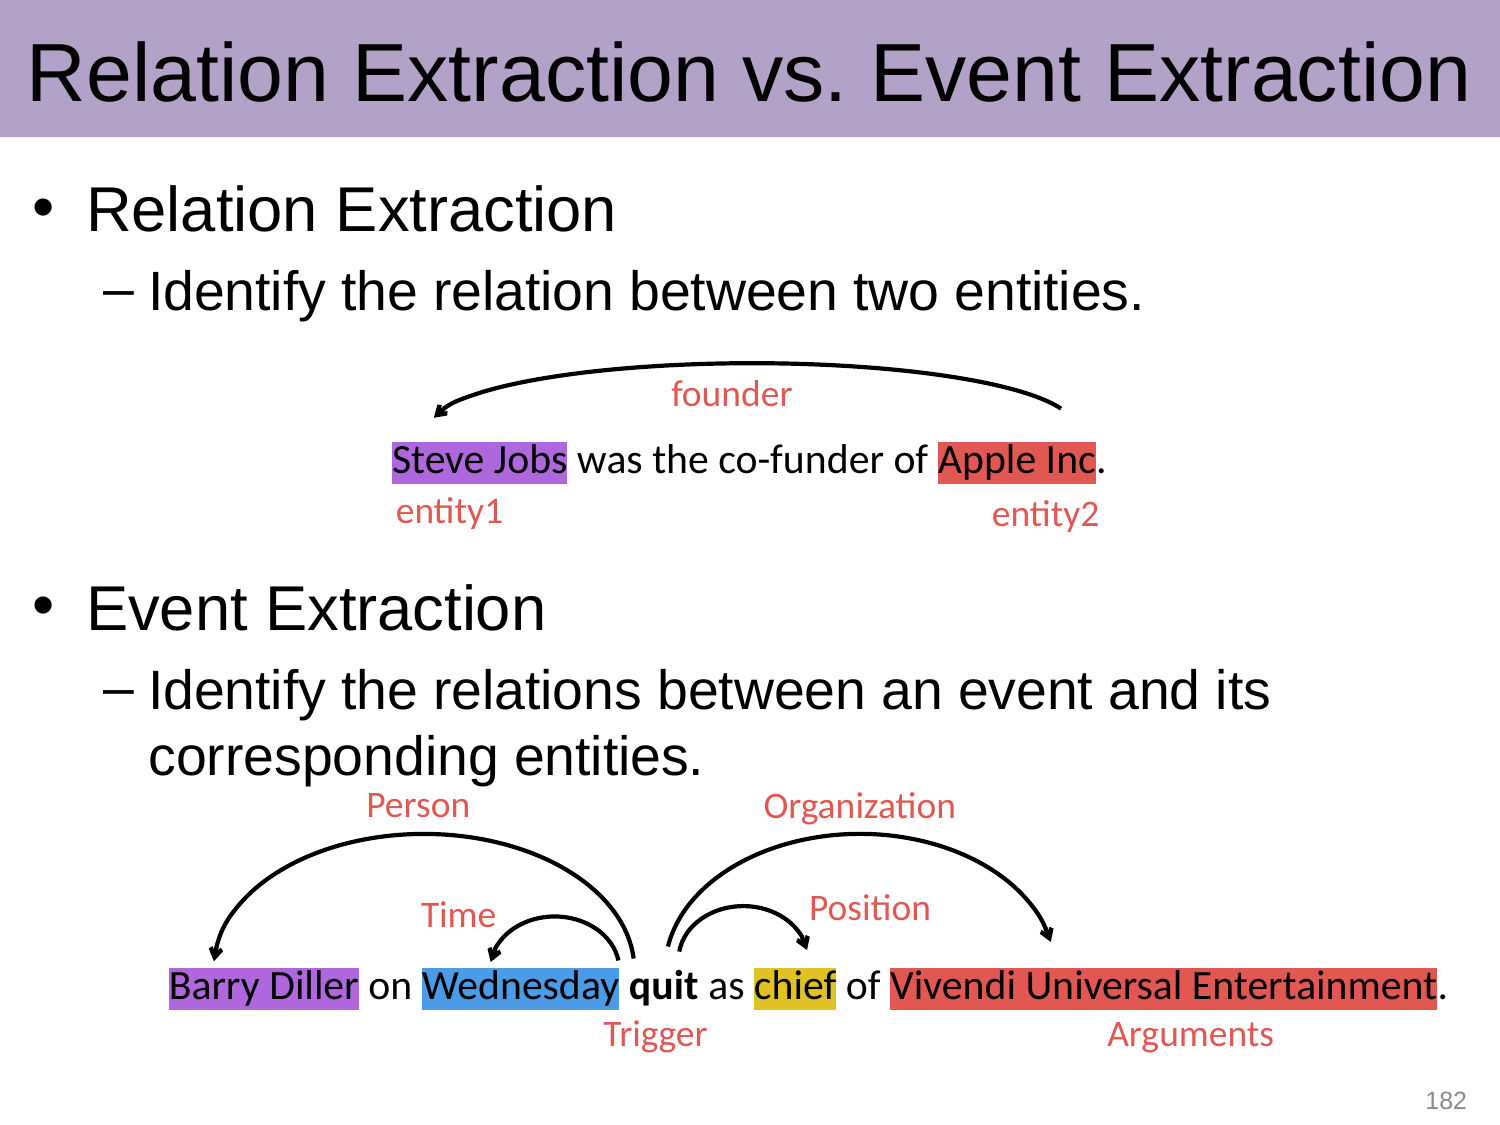

# Relation Extraction vs. Event Extraction
Relation Extraction
Identify the relation between two entities.

Event Extraction
Identify the relations between an event and its corresponding entities.
founder

Steve Jobs was the co-funder of Apple Inc.
entity1
entity2
Person
Organization

Position
Time

Barry Diller on Wednesday quit as chief of Vivendi Universal Entertainment.
Trigger
Arguments
182